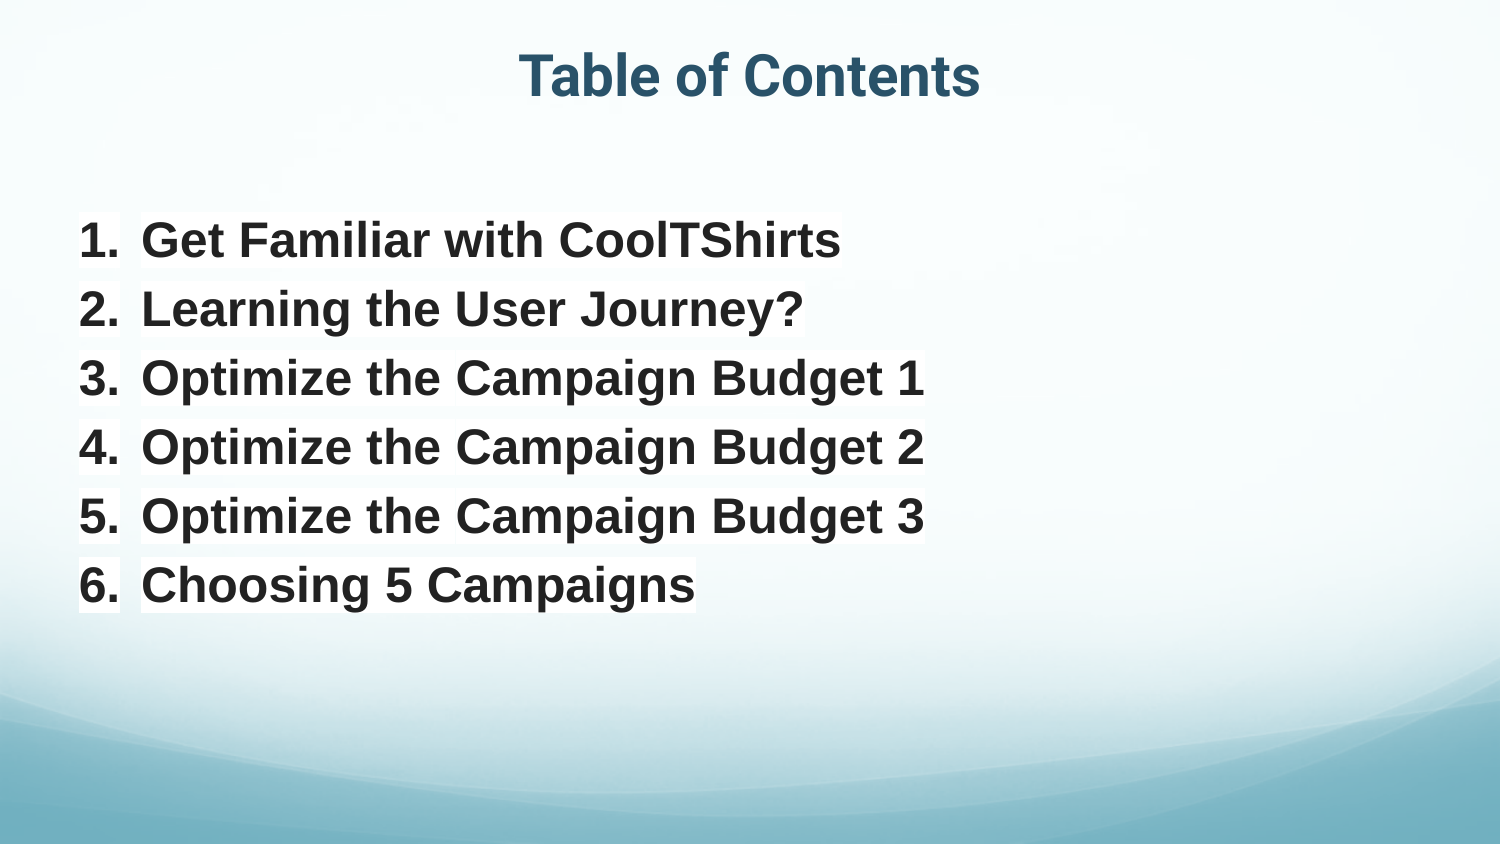

# Table of Contents
Get Familiar with CoolTShirts
Learning the User Journey?
Optimize the Campaign Budget 1
Optimize the Campaign Budget 2
Optimize the Campaign Budget 3
Choosing 5 Campaigns